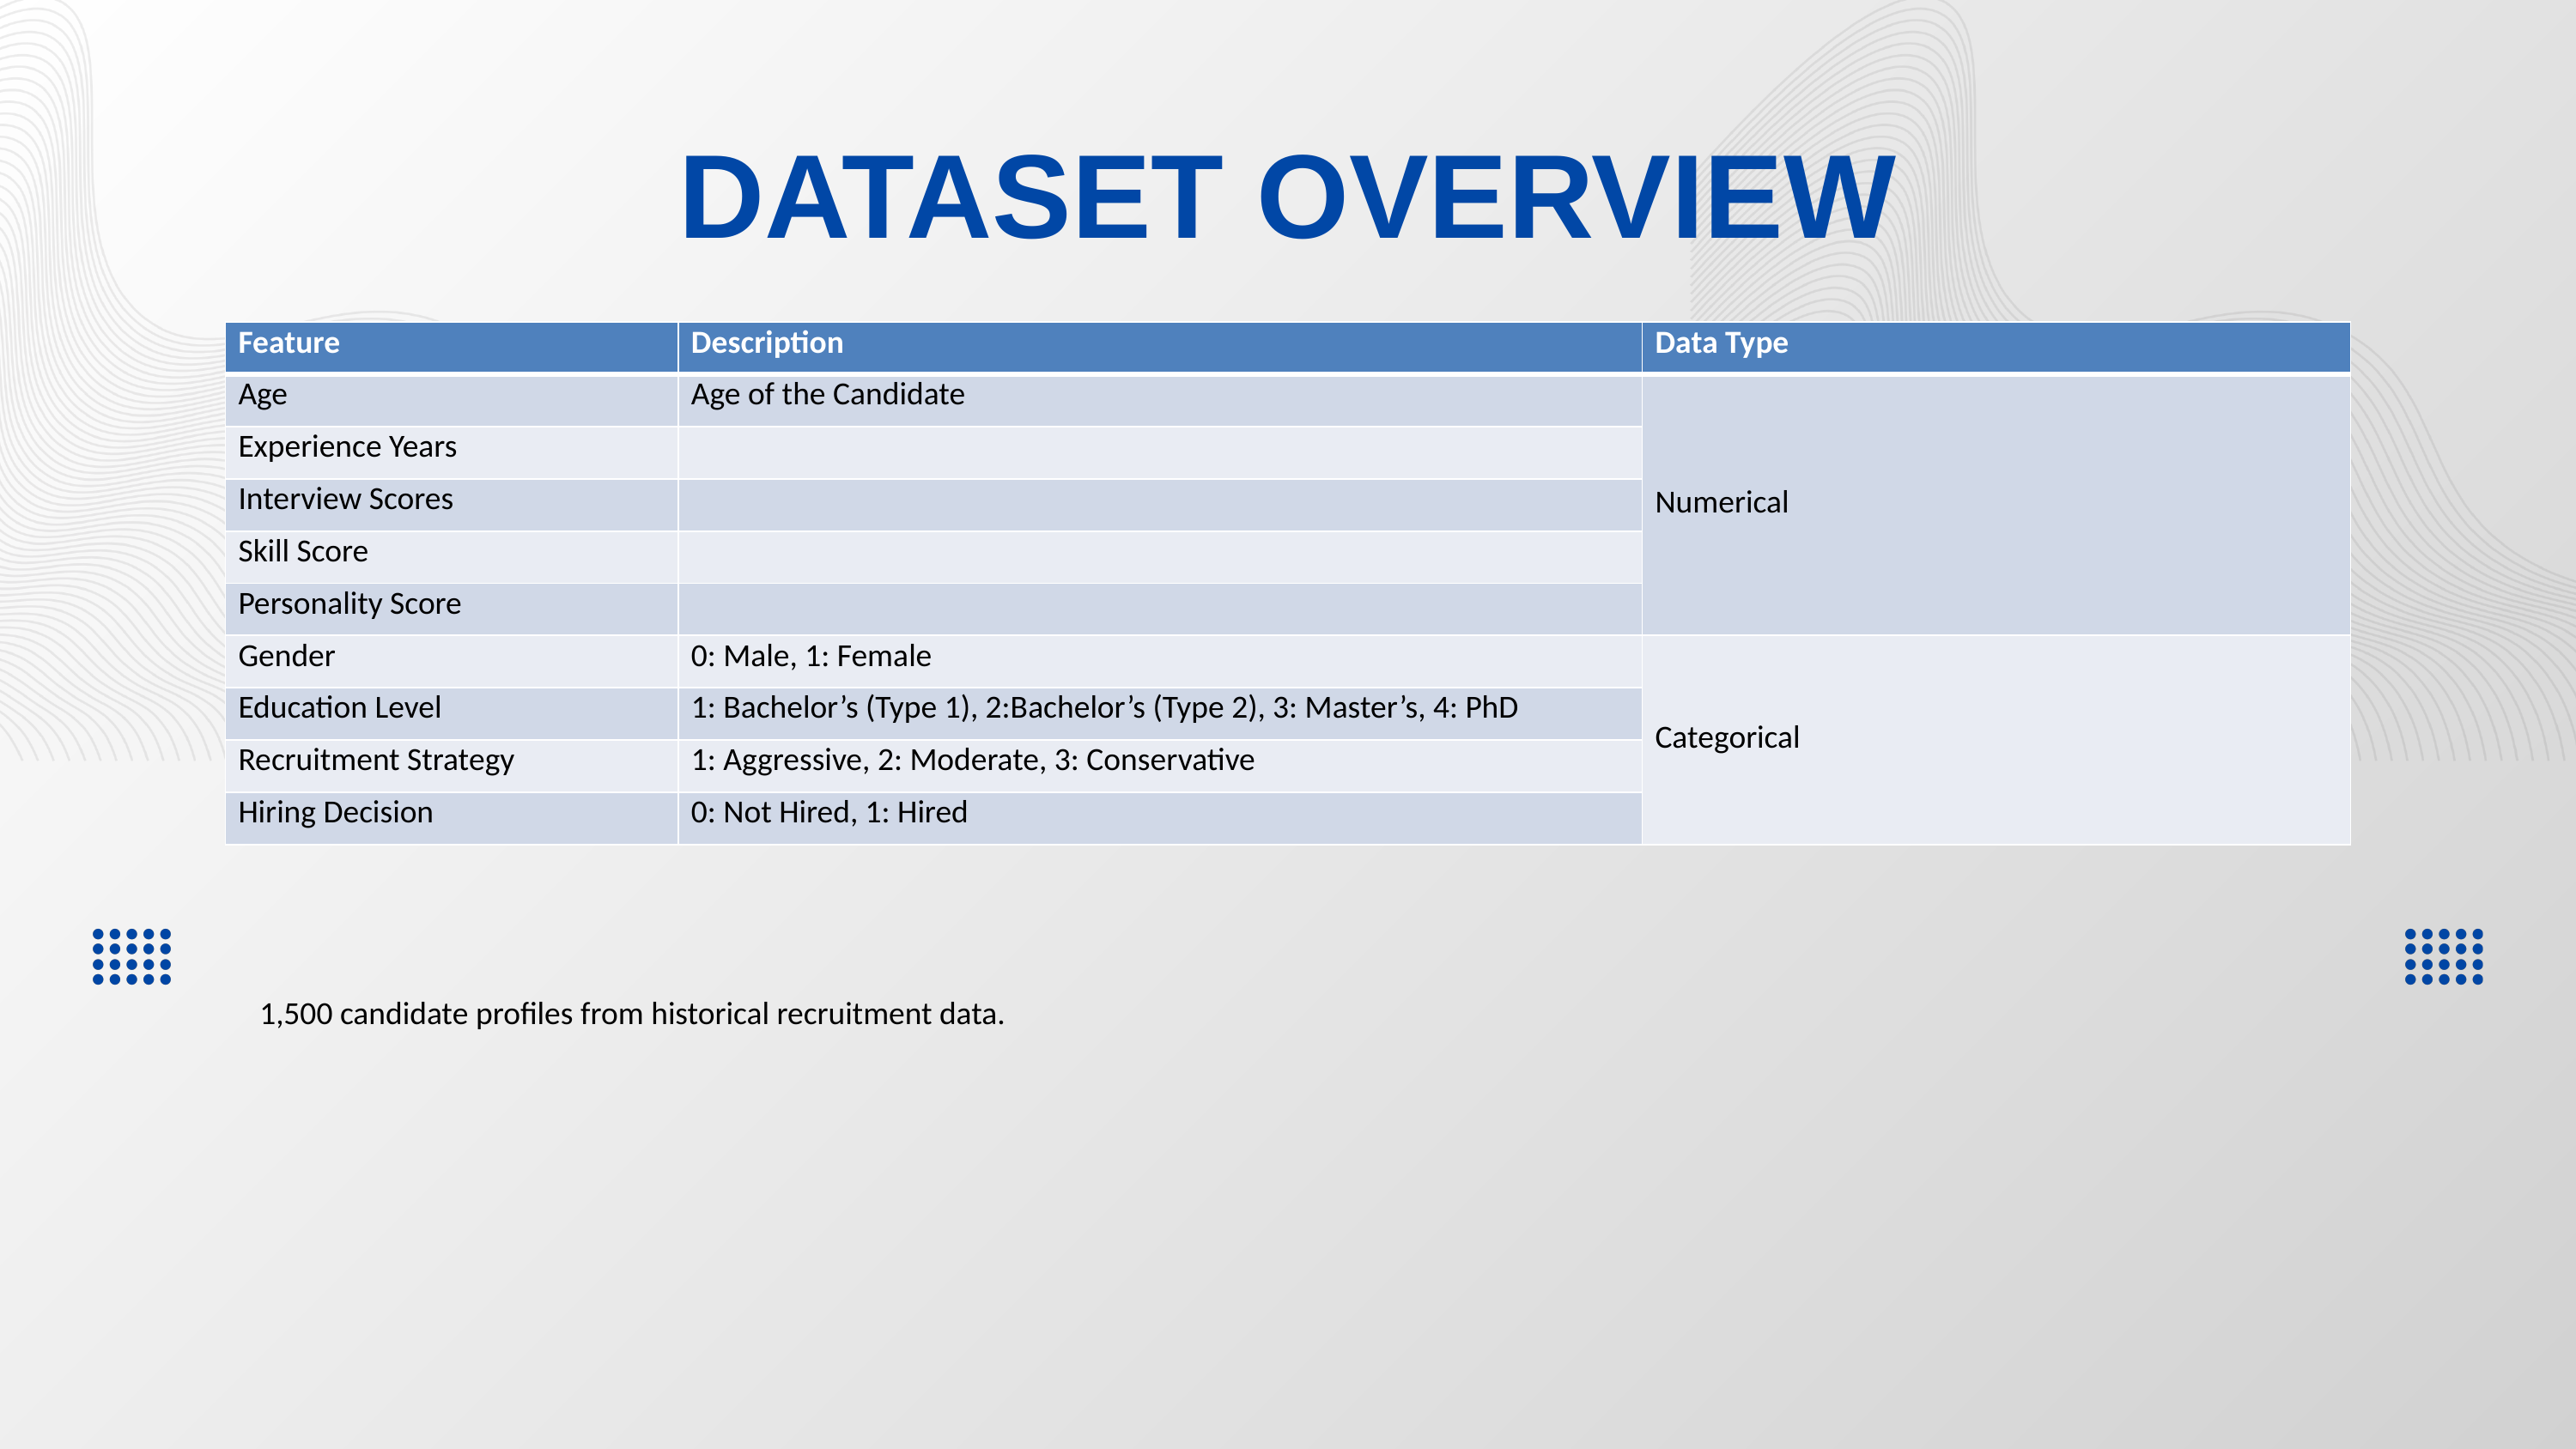

DATASET OVERVIEW
| Feature | Description | Data Type |
| --- | --- | --- |
| Age | Age of the Candidate | Numerical |
| Experience Years |  |  |
| Interview Scores |  |  |
| Skill Score |  |  |
| Personality Score |  |  |
| Gender | 0: Male, 1: Female | Categorical |
| Education Level | 1: Bachelor’s (Type 1), 2:Bachelor’s (Type 2), 3: Master’s, 4: PhD |  |
| Recruitment Strategy | 1: Aggressive, 2: Moderate, 3: Conservative |  |
| Hiring Decision | 0: Not Hired, 1: Hired |  |

1,500 candidate profiles from historical recruitment data.